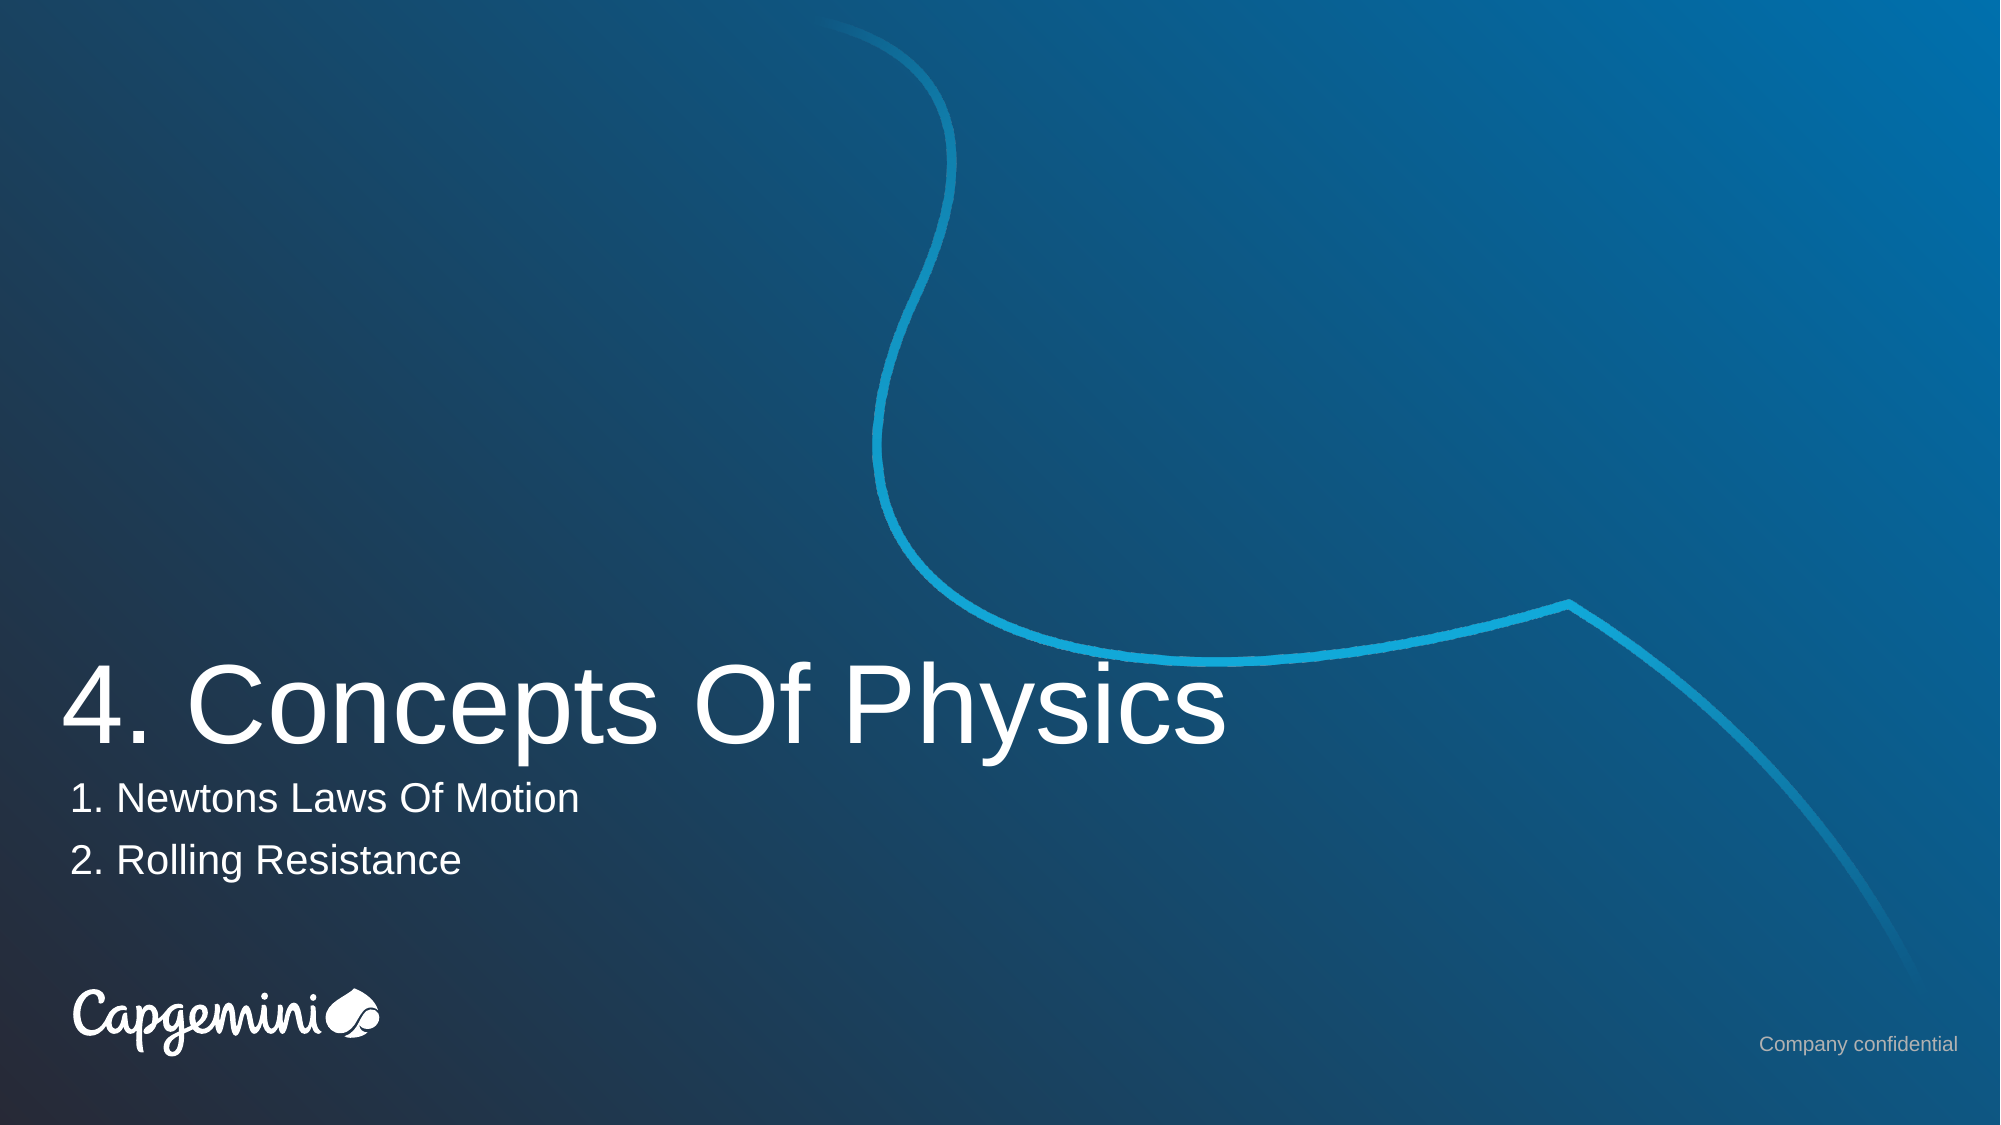

# 4. Concepts Of Physics
1. Newtons Laws Of Motion
2. Rolling Resistance

Company confidential